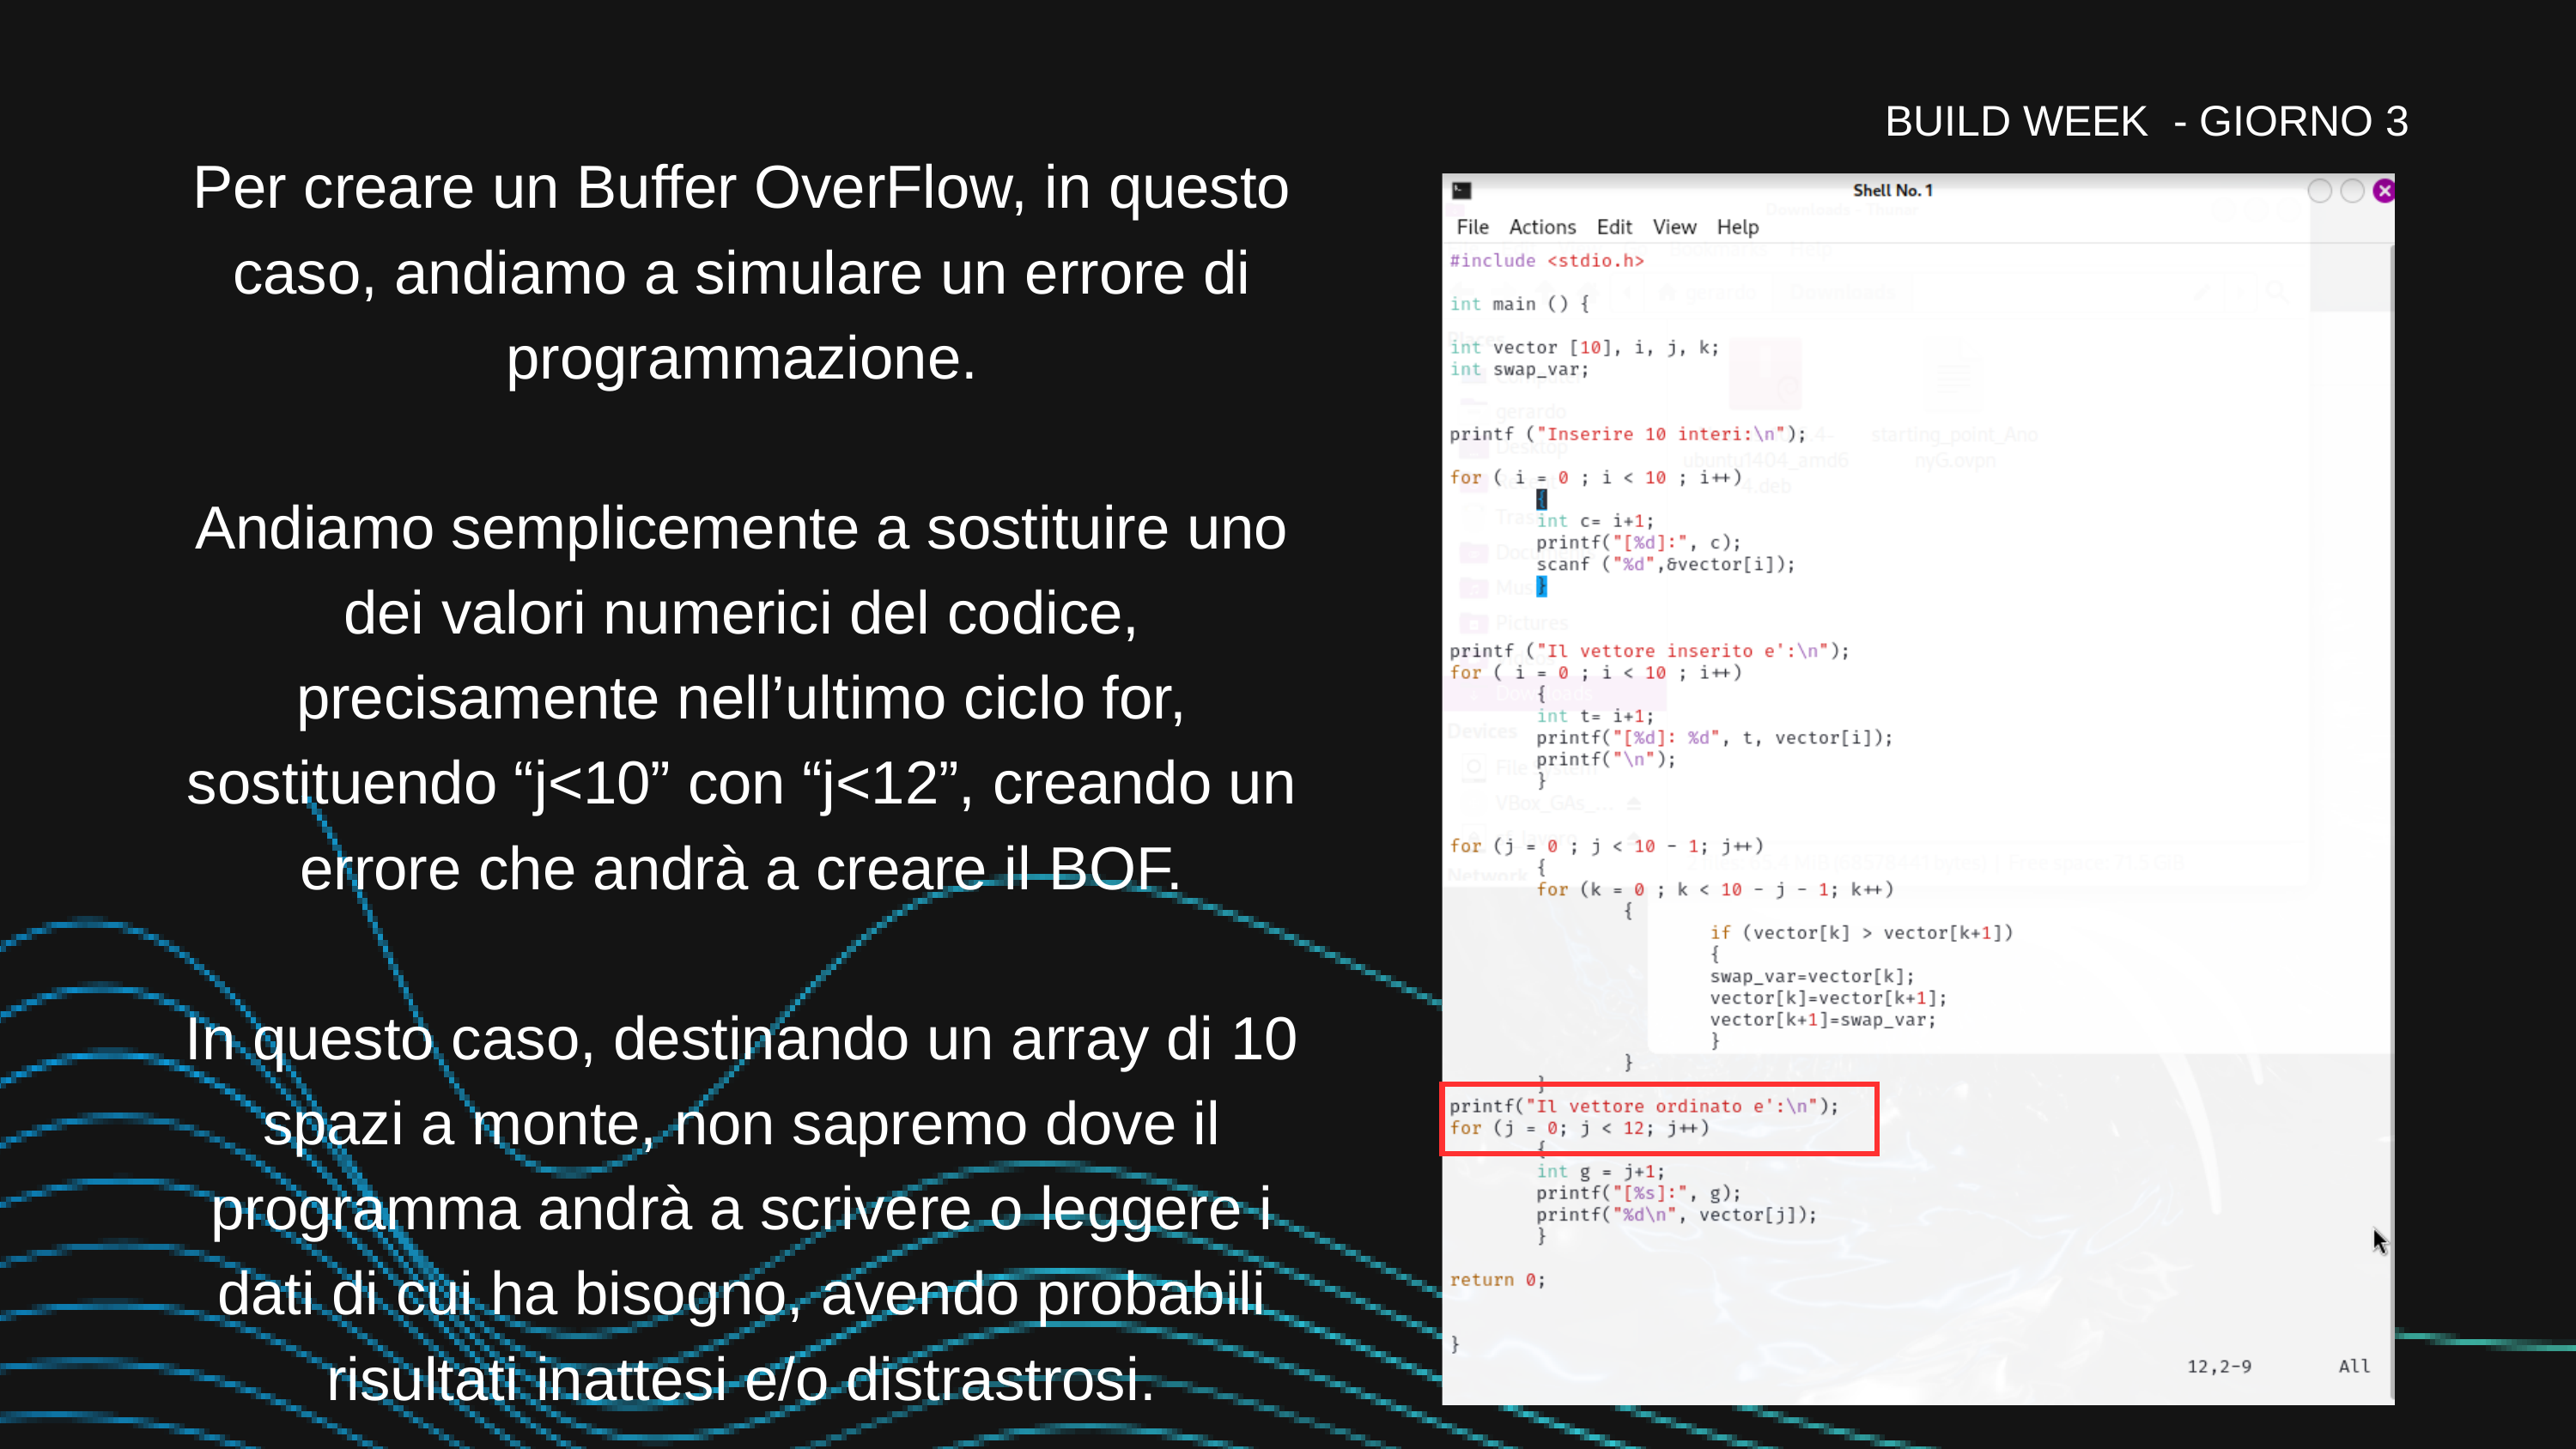

BUILD WEEK  - GIORNO 3
Per creare un Buffer OverFlow, in questo caso, andiamo a simulare un errore di programmazione.

Andiamo semplicemente a sostituire uno dei valori numerici del codice, precisamente nell’ultimo ciclo for, sostituendo “j<10” con “j<12”, creando un errore che andrà a creare il BOF.

In questo caso, destinando un array di 10 spazi a monte, non sapremo dove il programma andrà a scrivere o leggere i dati di cui ha bisogno, avendo probabili risultati inattesi e/o distrastrosi.